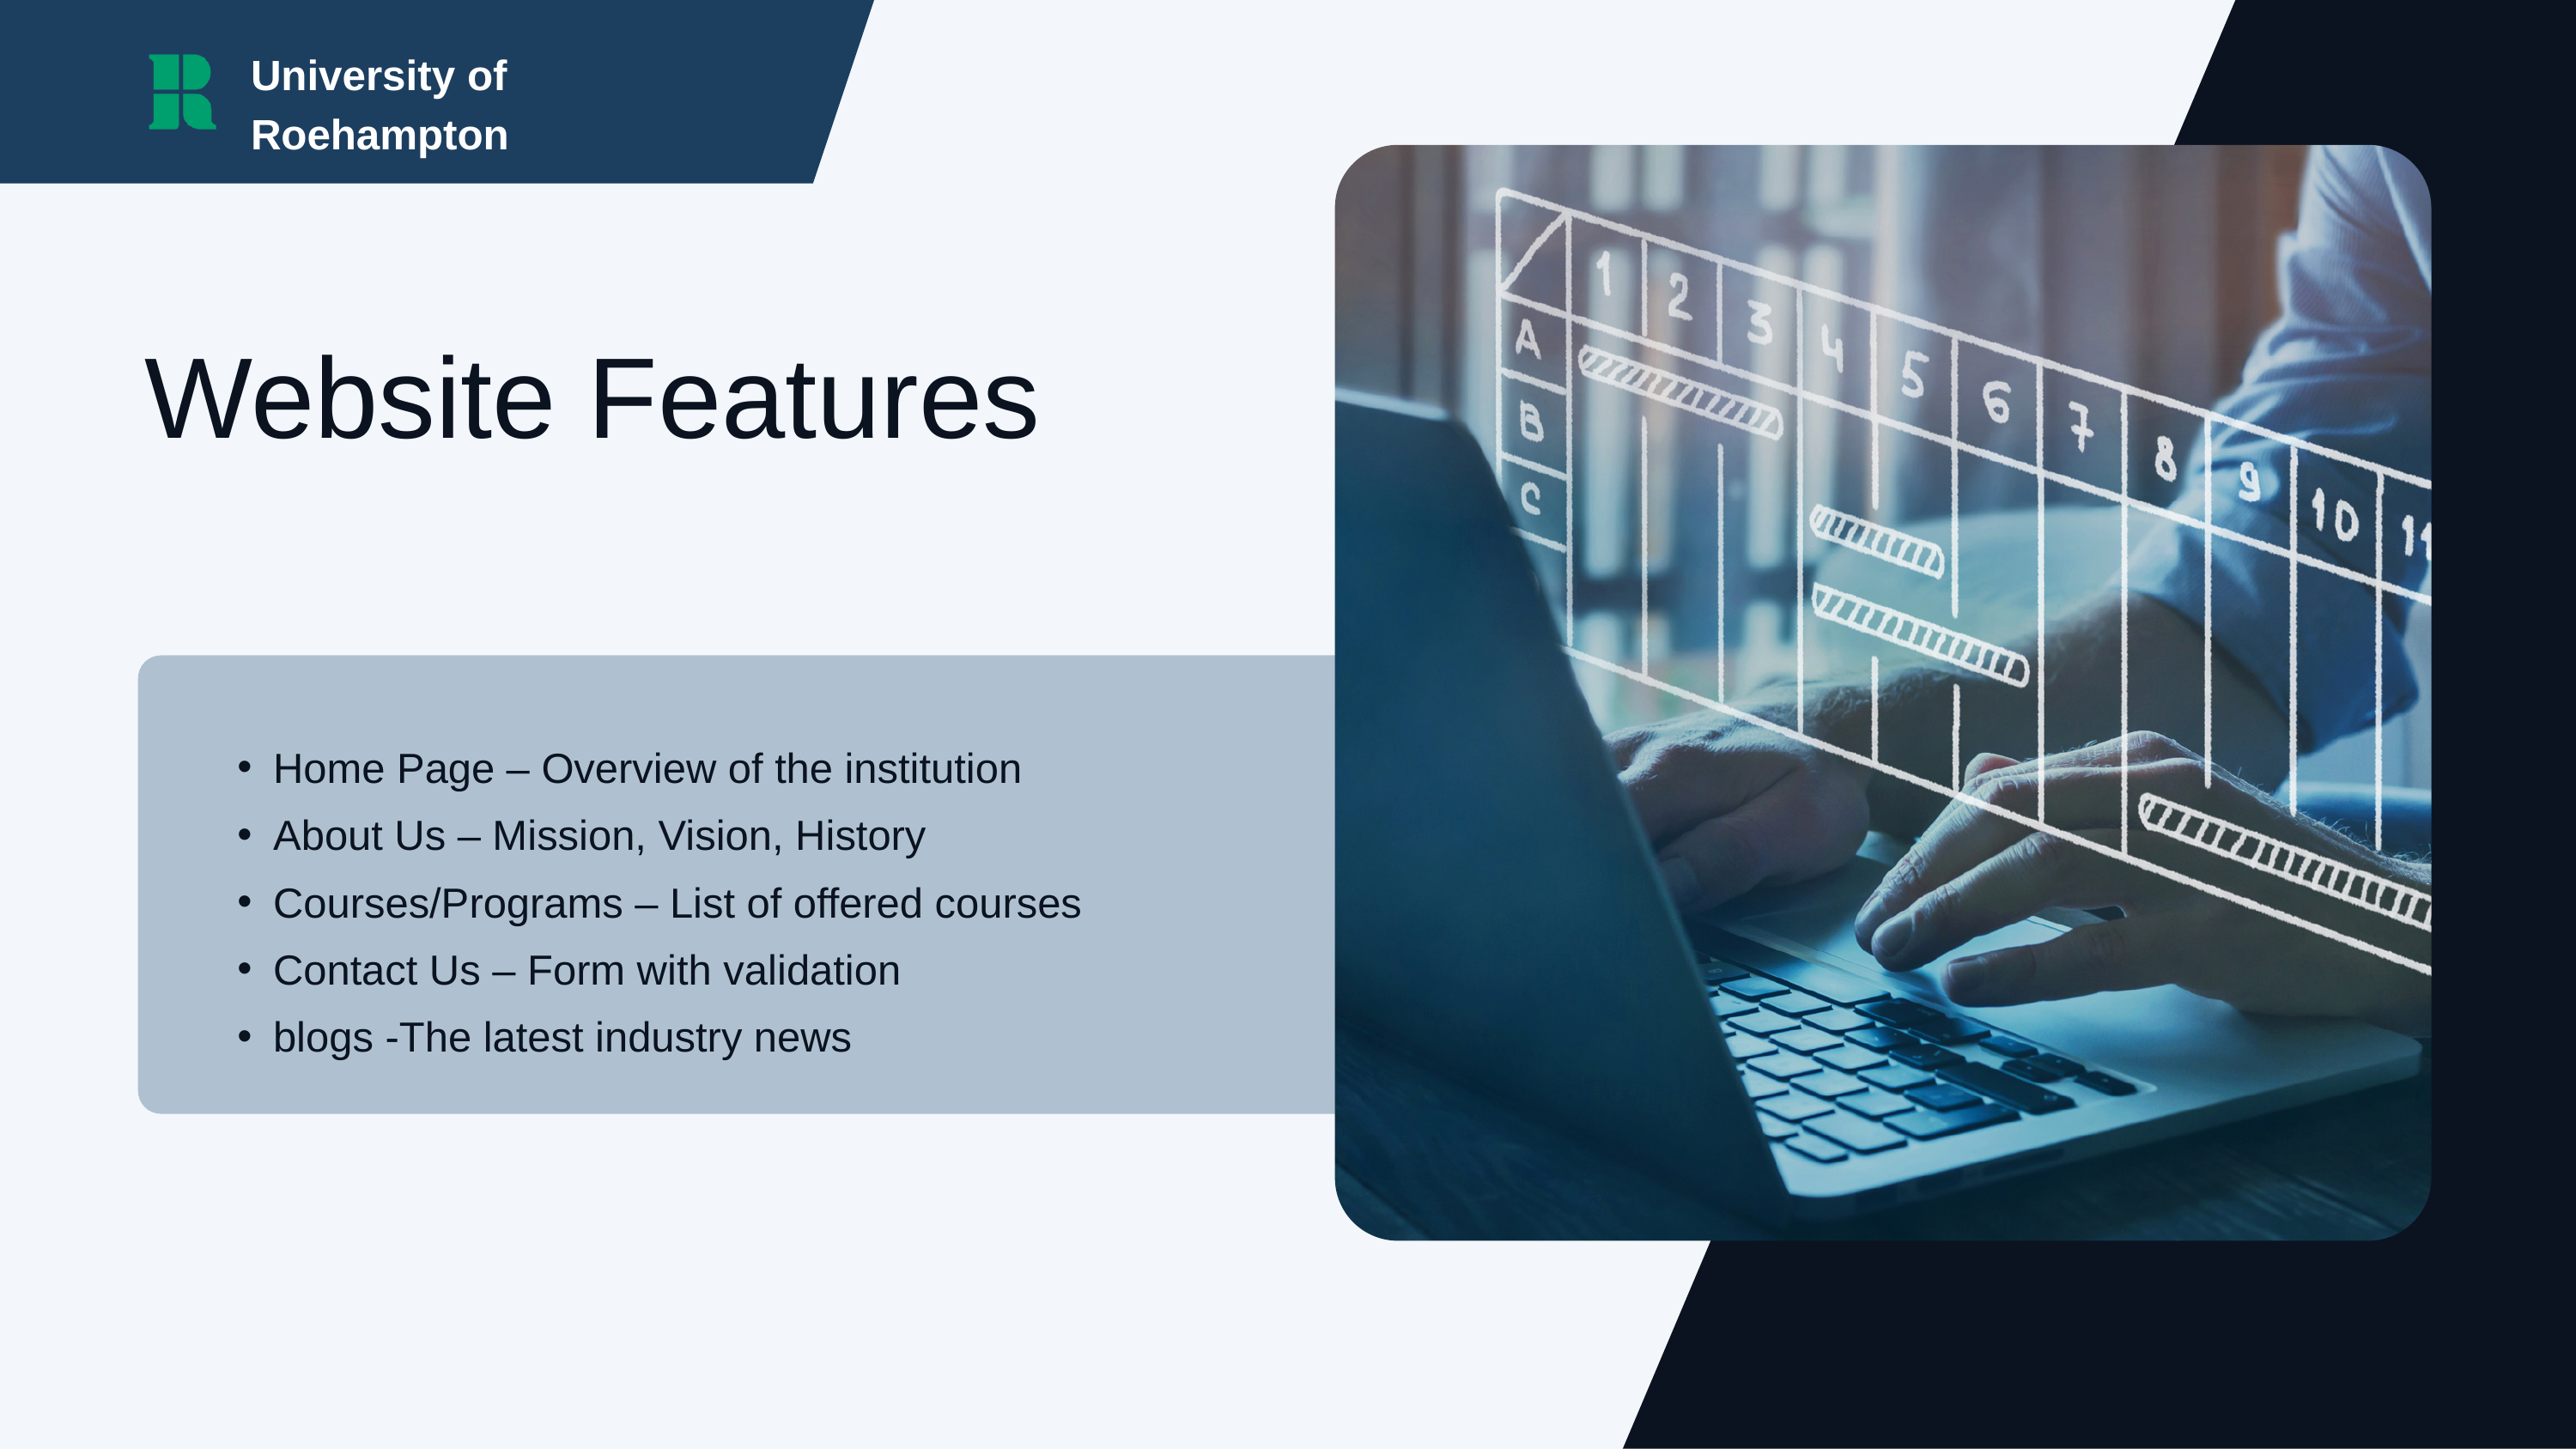

University of Roehampton

Website Features

Home Page – Overview of the institution
About Us – Mission, Vision, History
Courses/Programs – List of offered courses
Contact Us – Form with validation
blogs -The latest industry news